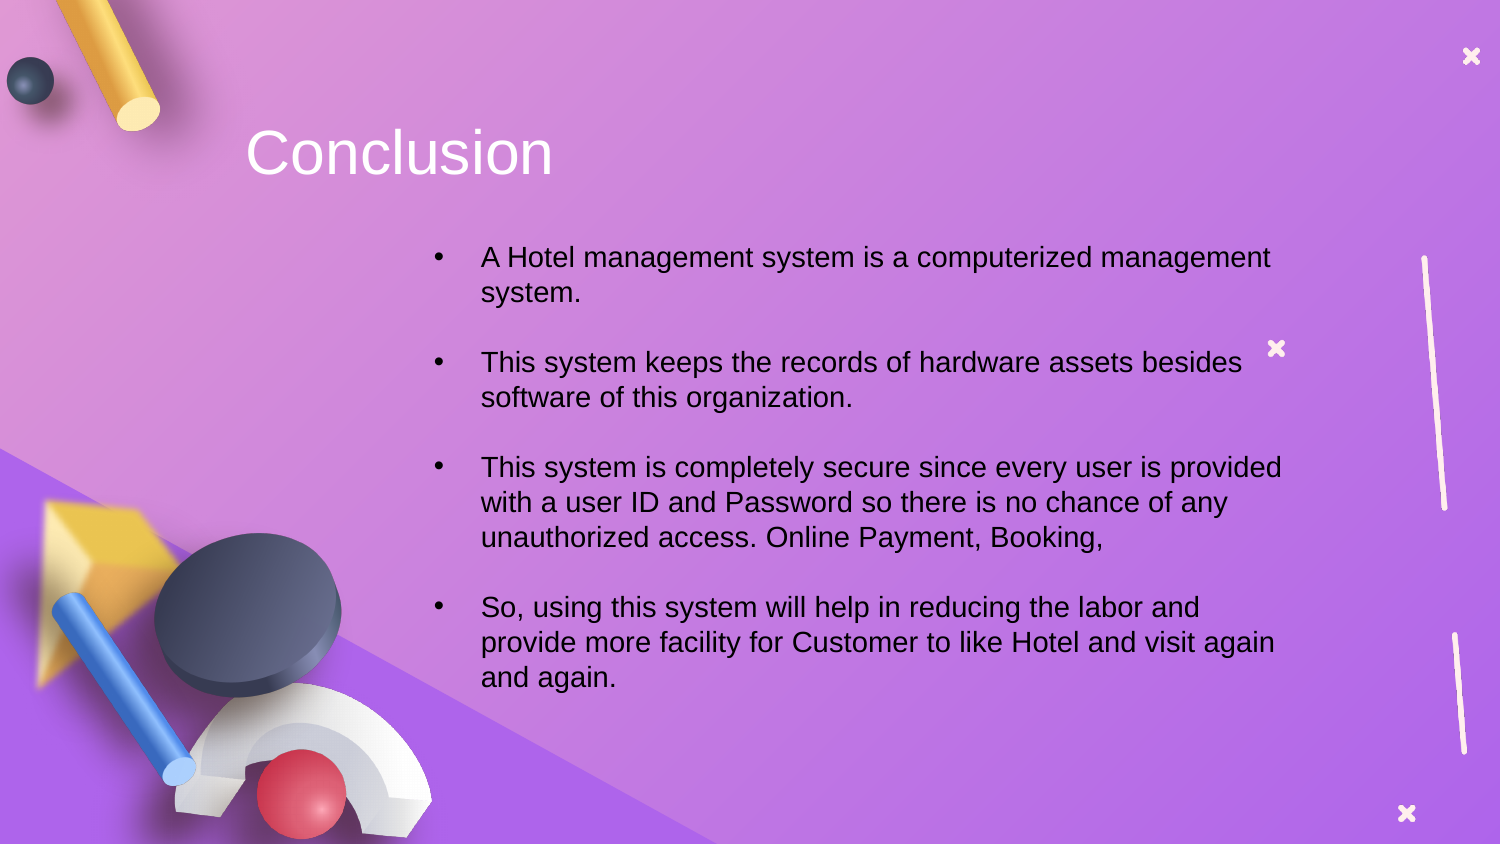

# Conclusion
A Hotel management system is a computerized management system.

This system keeps the records of hardware assets besides software of this organization.

This system is completely secure since every user is provided with a user ID and Password so there is no chance of any unauthorized access. Online Payment, Booking,

So, using this system will help in reducing the labor and provide more facility for Customer to like Hotel and visit again and again.